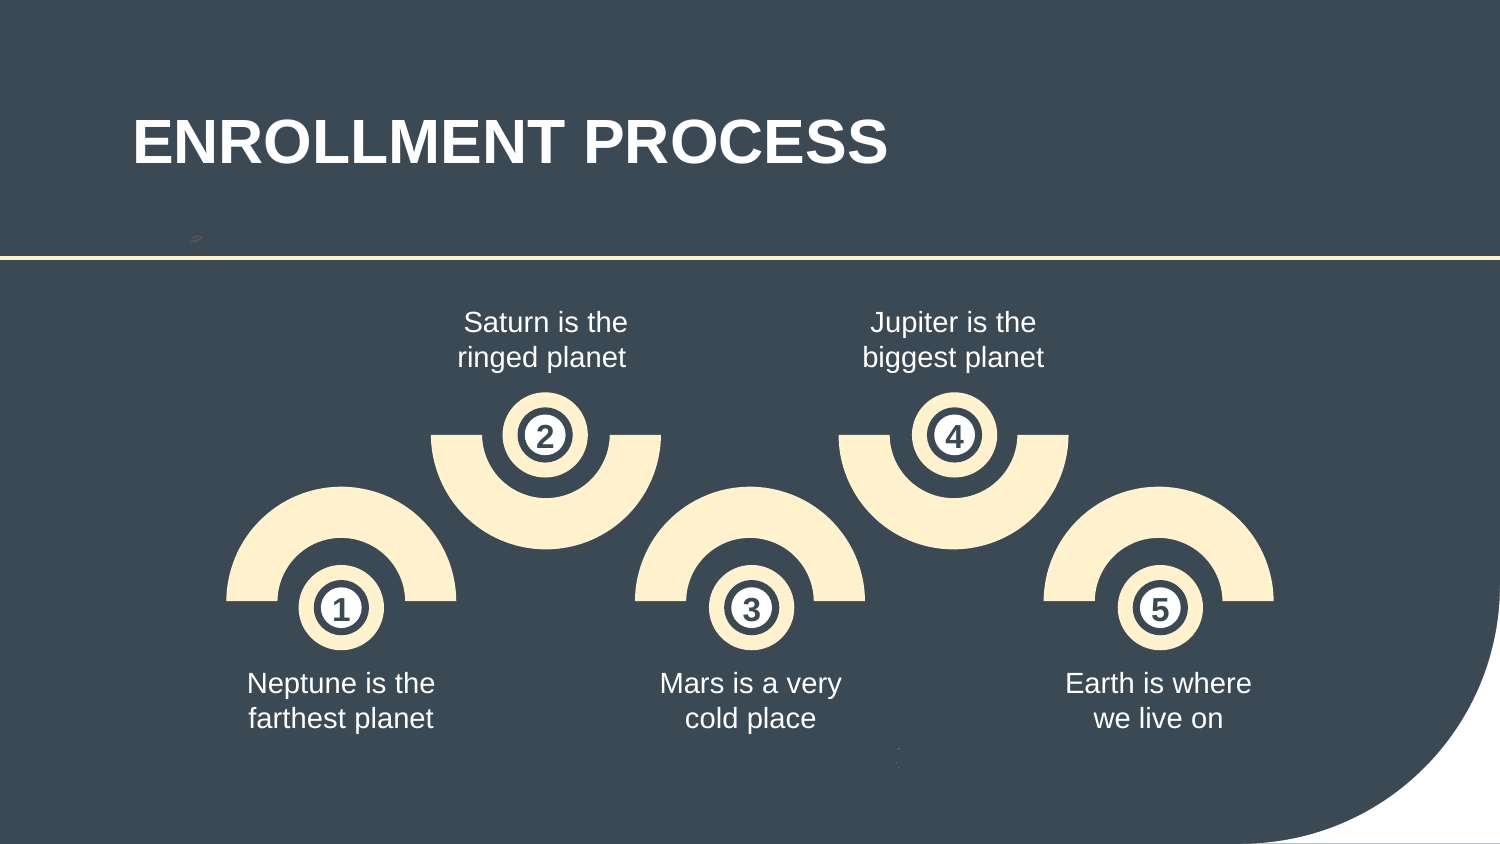

# ENROLLMENT PROCESS
Saturn is the ringed planet
Jupiter is the biggest planet

2

4

1

3

5
Neptune is the farthest planet
Mars is a very cold place
Earth is where we live on

70